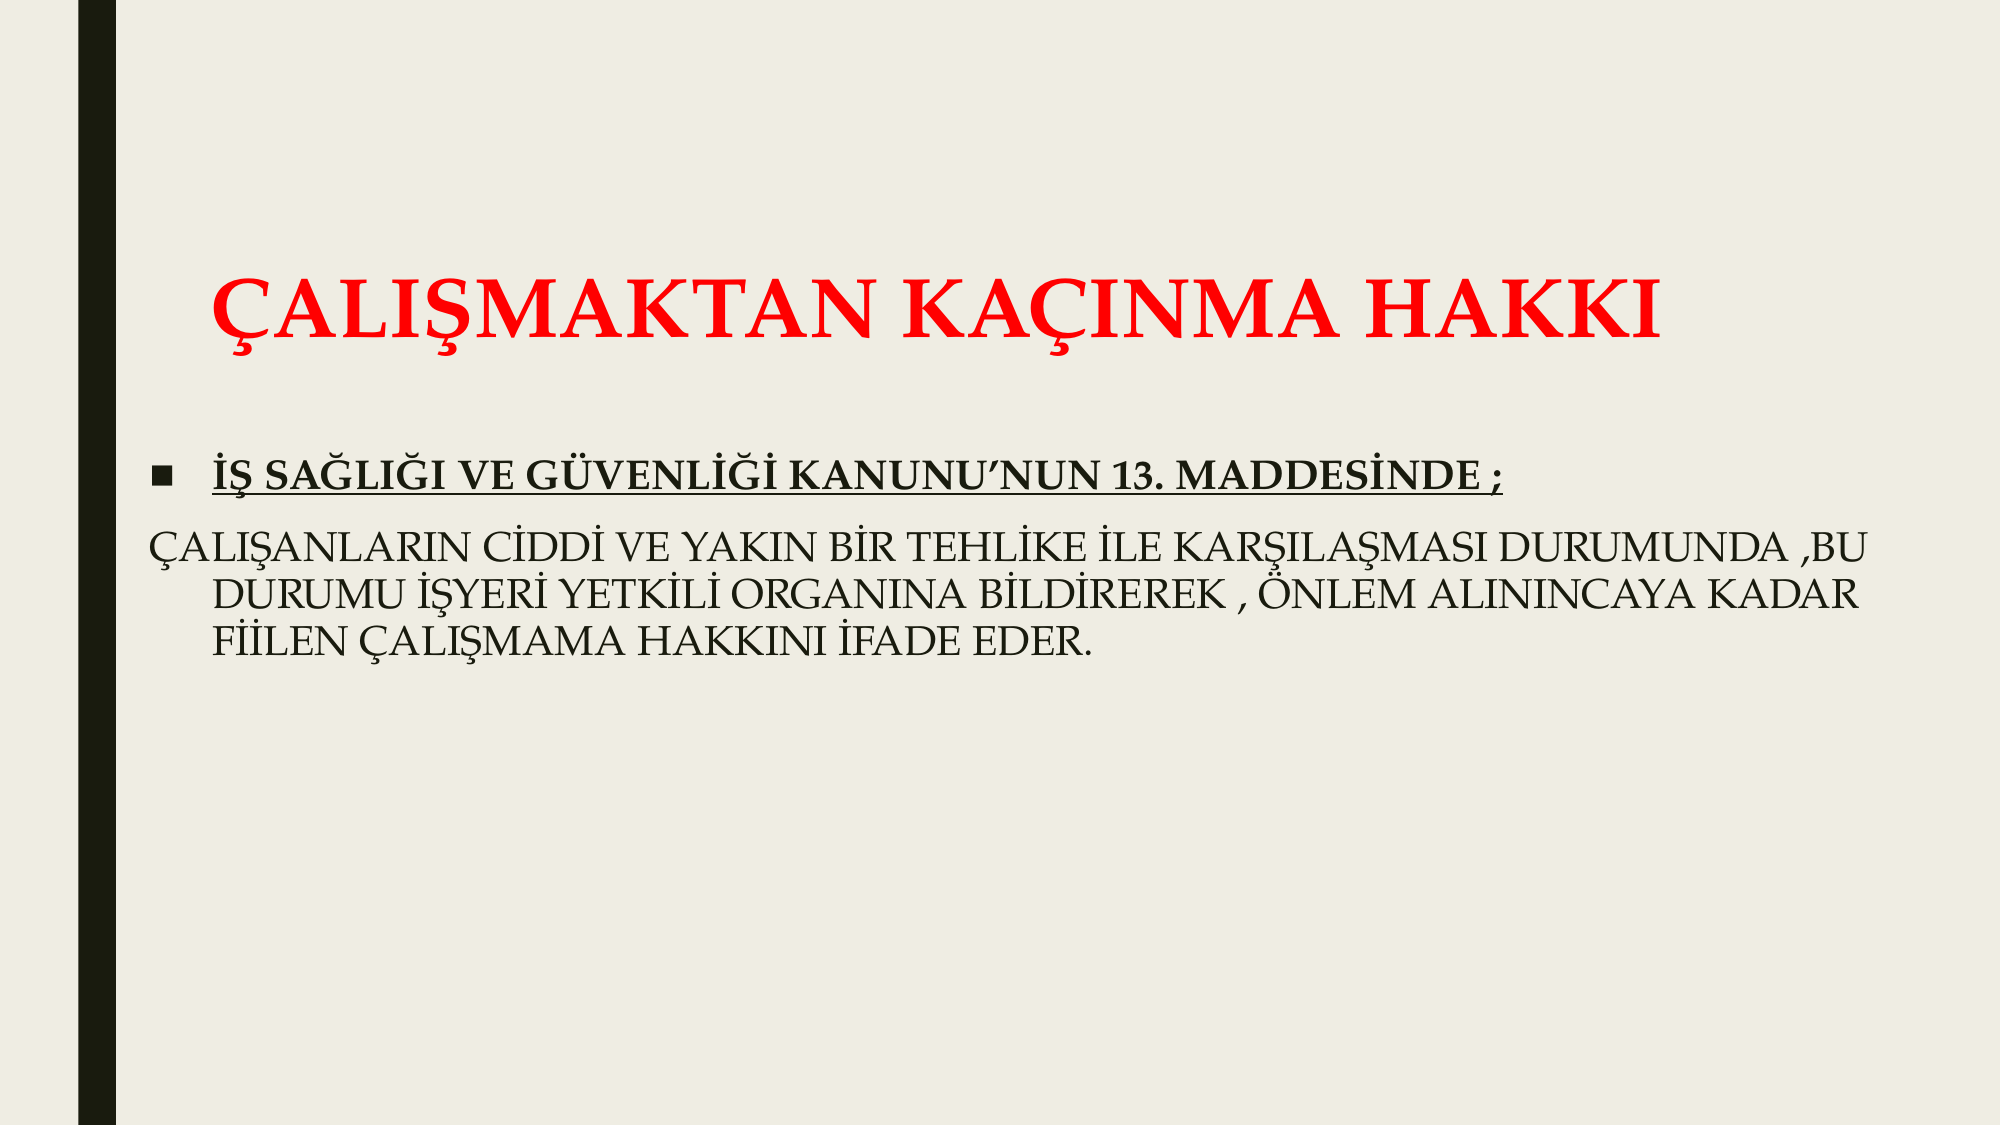

# ÇALIŞMAKTAN KAÇINMA HAKKI
İŞ SAĞLIĞI VE GÜVENLİĞİ KANUNU’NUN 13. MADDESİNDE ;
ÇALIŞANLARIN CİDDİ VE YAKIN BİR TEHLİKE İLE KARŞILAŞMASI DURUMUNDA ,BU DURUMU İŞYERİ YETKİLİ ORGANINA BİLDİREREK , ÖNLEM ALININCAYA KADAR FİİLEN ÇALIŞMAMA HAKKINI İFADE EDER.